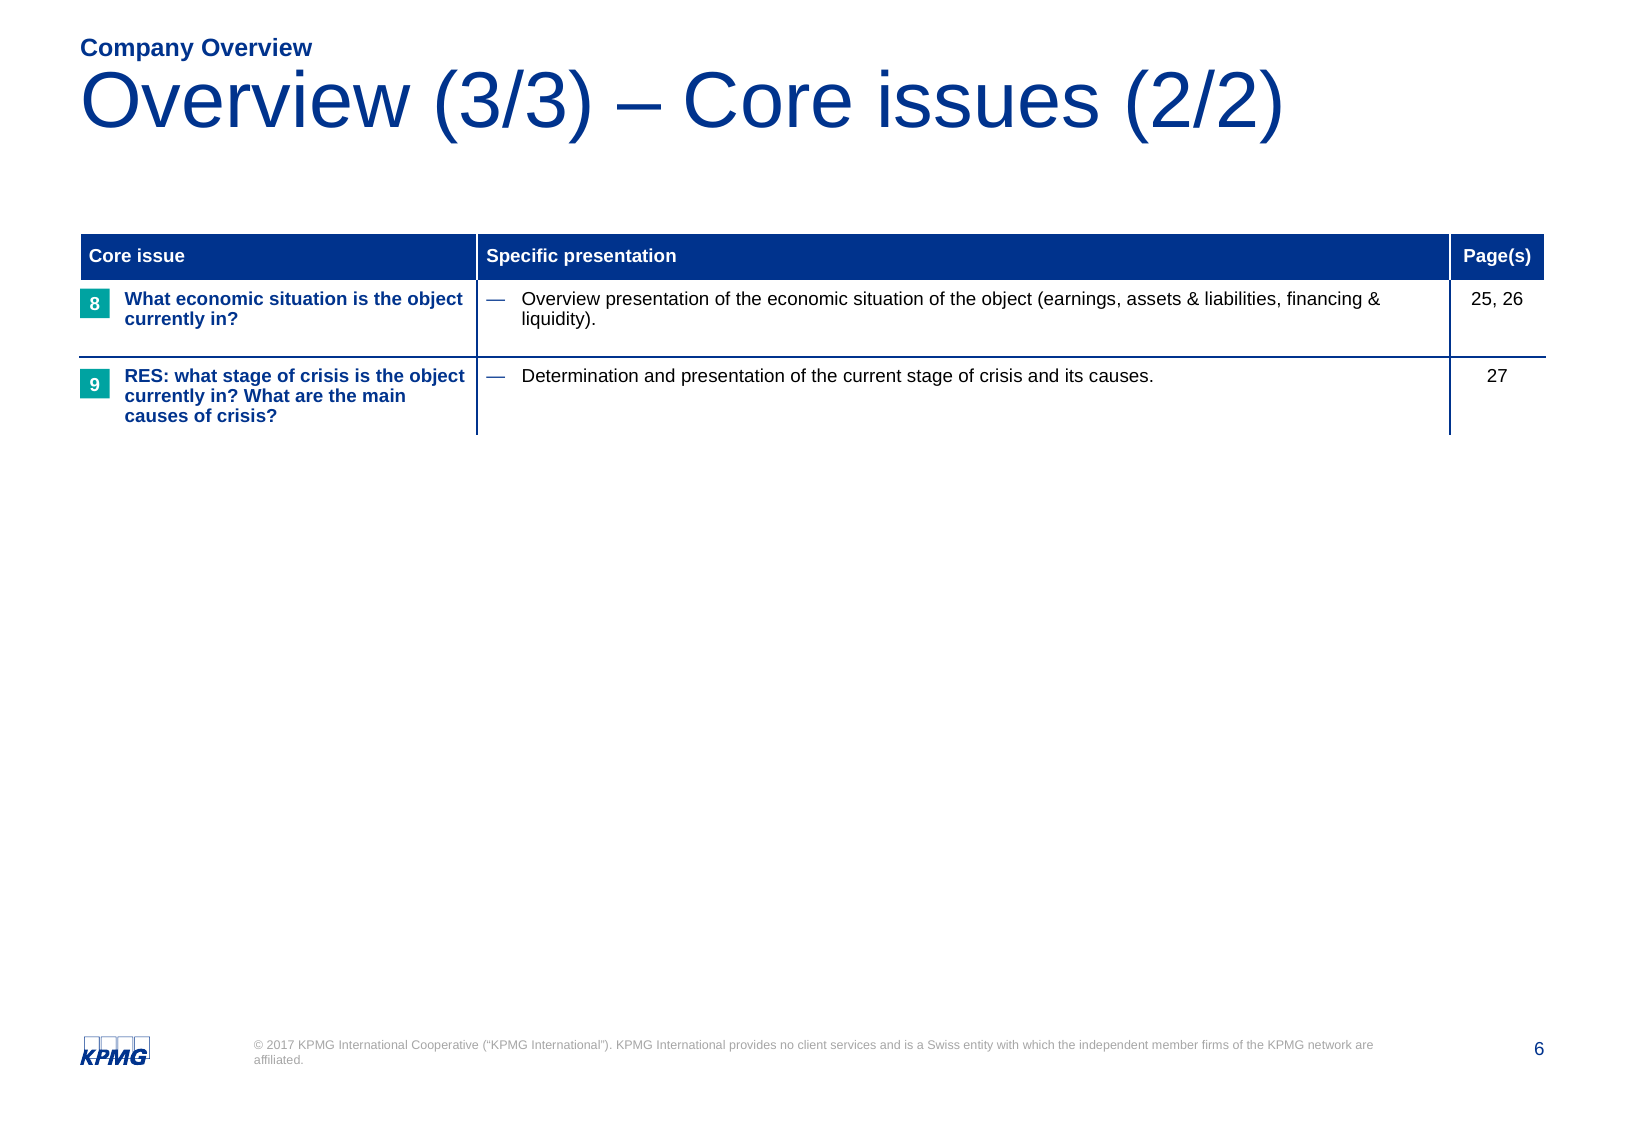

Company Overview
# Overview (3/3) – Core issues (2/2)
| Core issue | Specific presentation | Page(s) |
| --- | --- | --- |
| What economic situation is the object currently in? | Overview presentation of the economic situation of the object (earnings, assets & liabilities, financing & liquidity). | 25, 26 |
| RES: what stage of crisis is the object currently in? What are the main causes of crisis? | Determination and presentation of the current stage of crisis and its causes. | 27 |
8
9